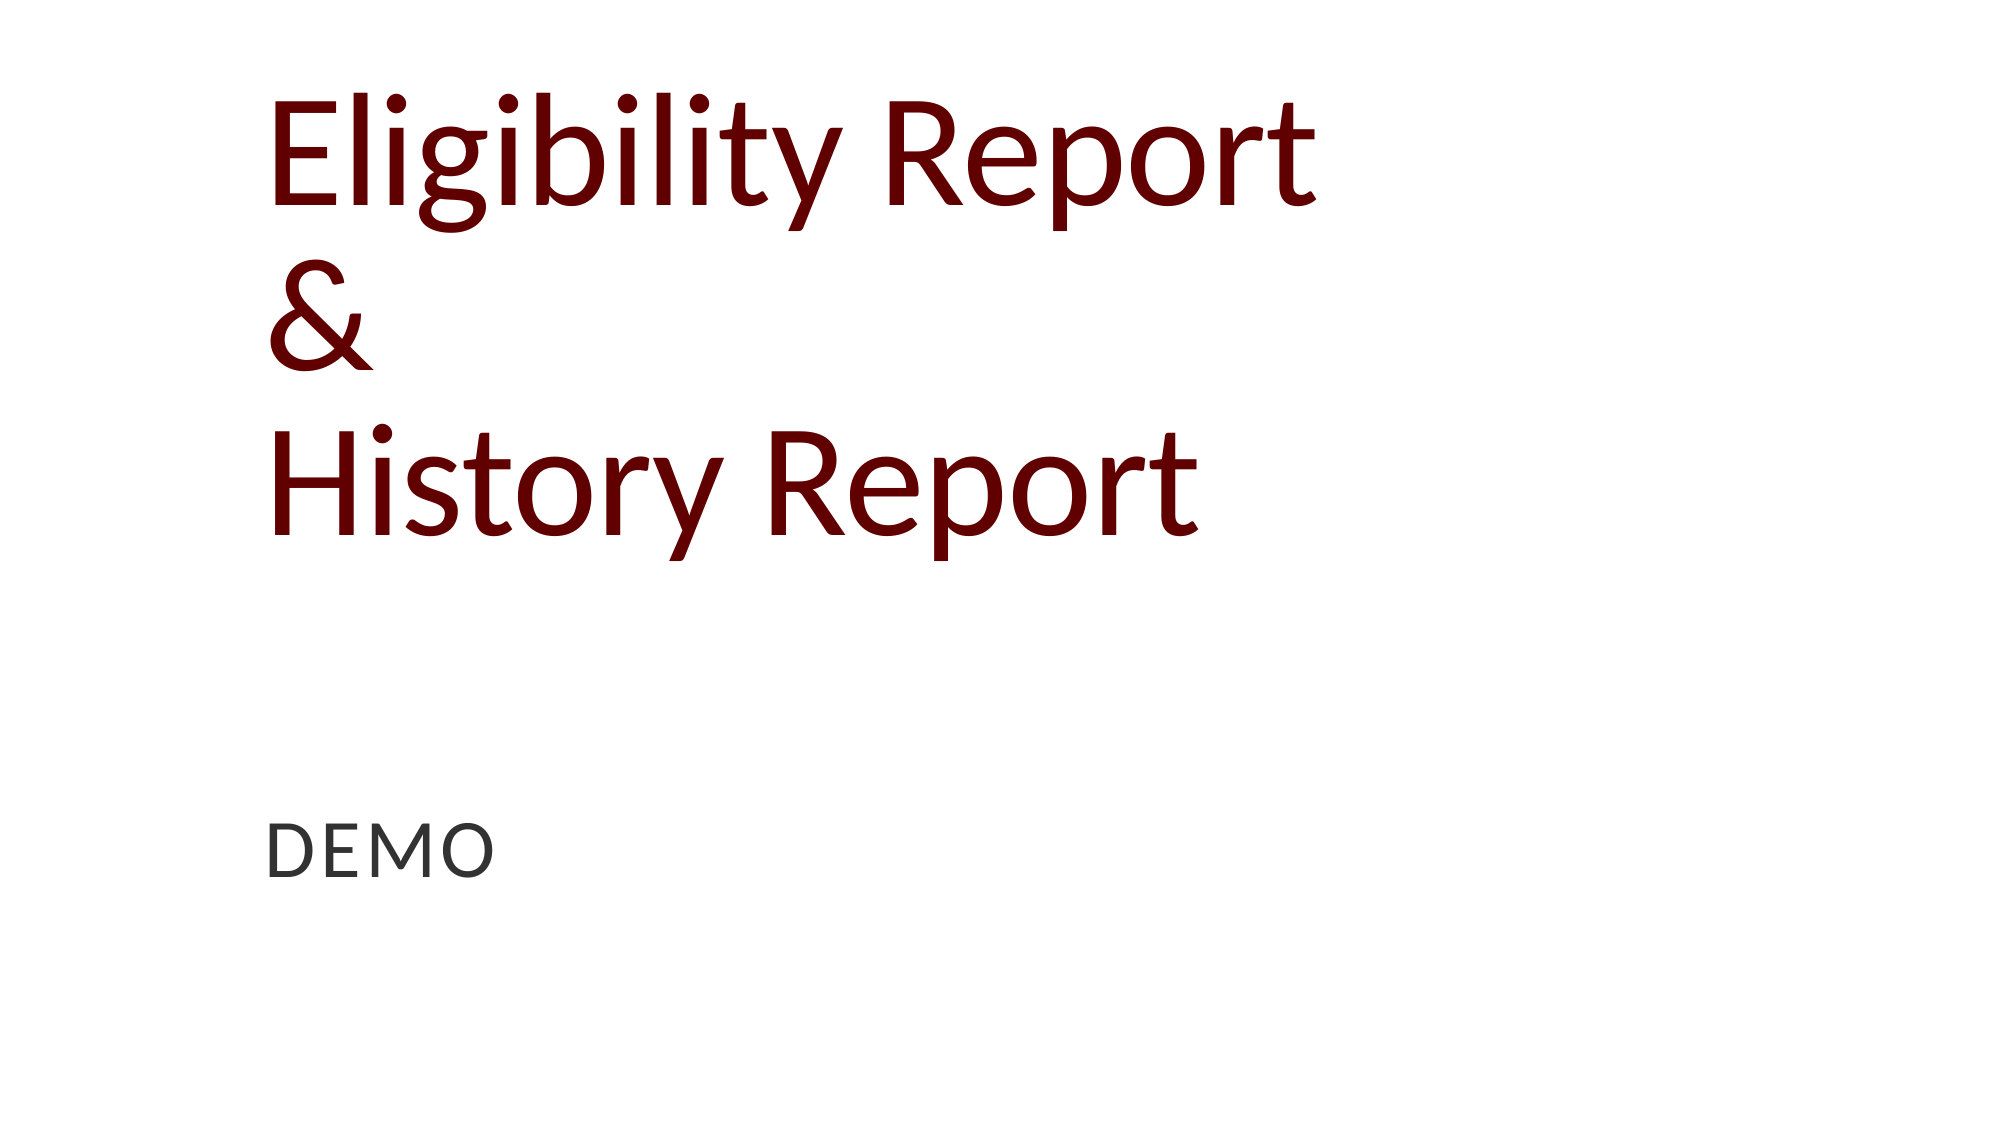

# Eligibility Report & History Report
Demo